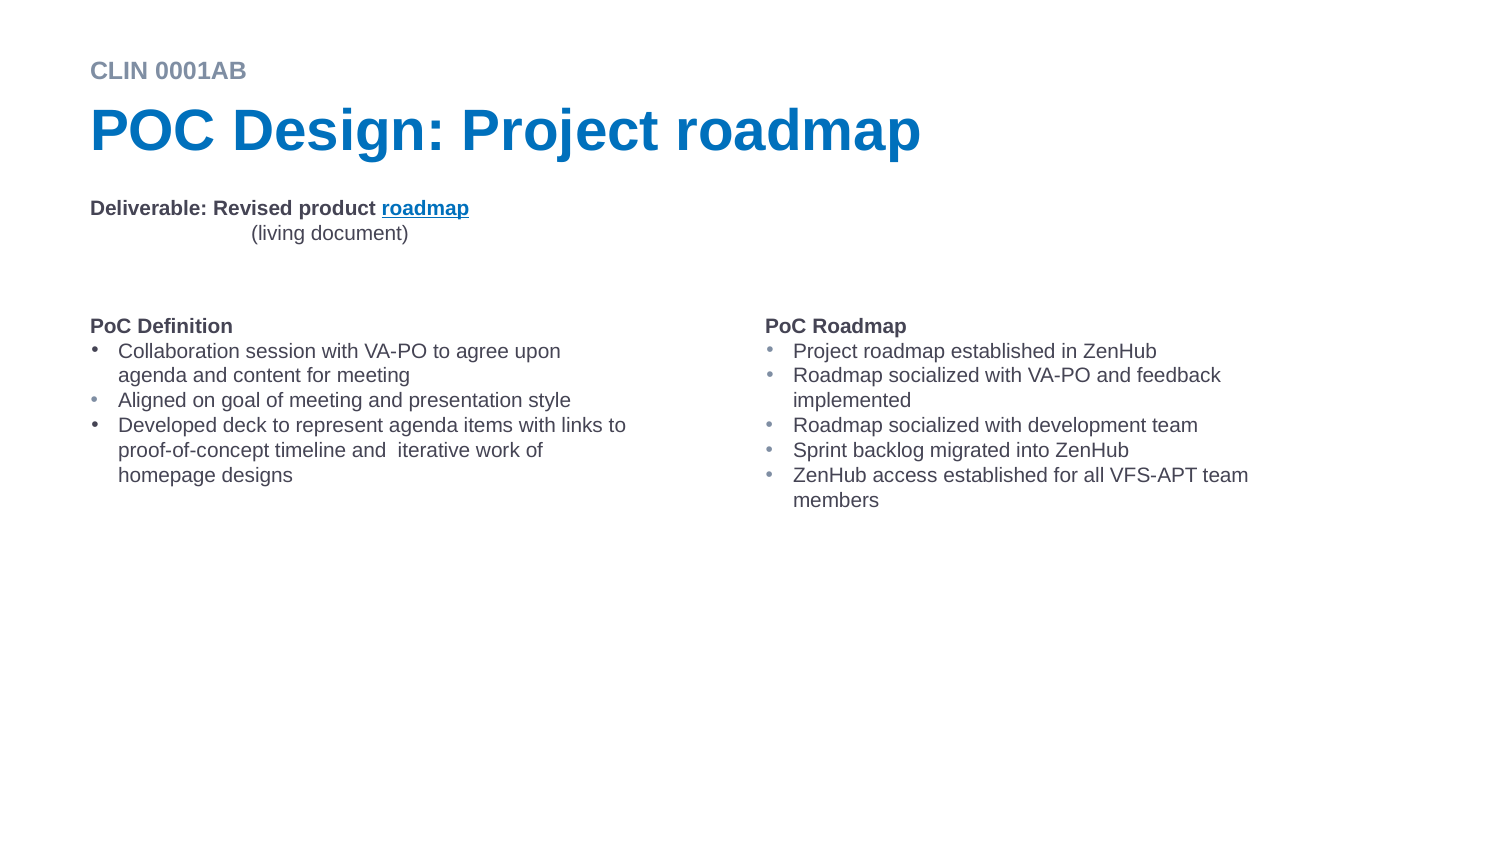

CLIN 0001AB

# POC Design: Project roadmap

Deliverable: Revised product roadmap
                            (living document)

PoC Definition
Collaboration session with VA-PO to agree upon agenda and content for meeting
Aligned on goal of meeting and presentation style
Developed deck to represent agenda items with links to proof-of-concept timeline and  iterative work of homepage designs

PoC Roadmap
Project roadmap established in ZenHub
Roadmap socialized with VA-PO and feedback implemented
Roadmap socialized with development team
Sprint backlog migrated into ZenHub
ZenHub access established for all VFS-APT team members